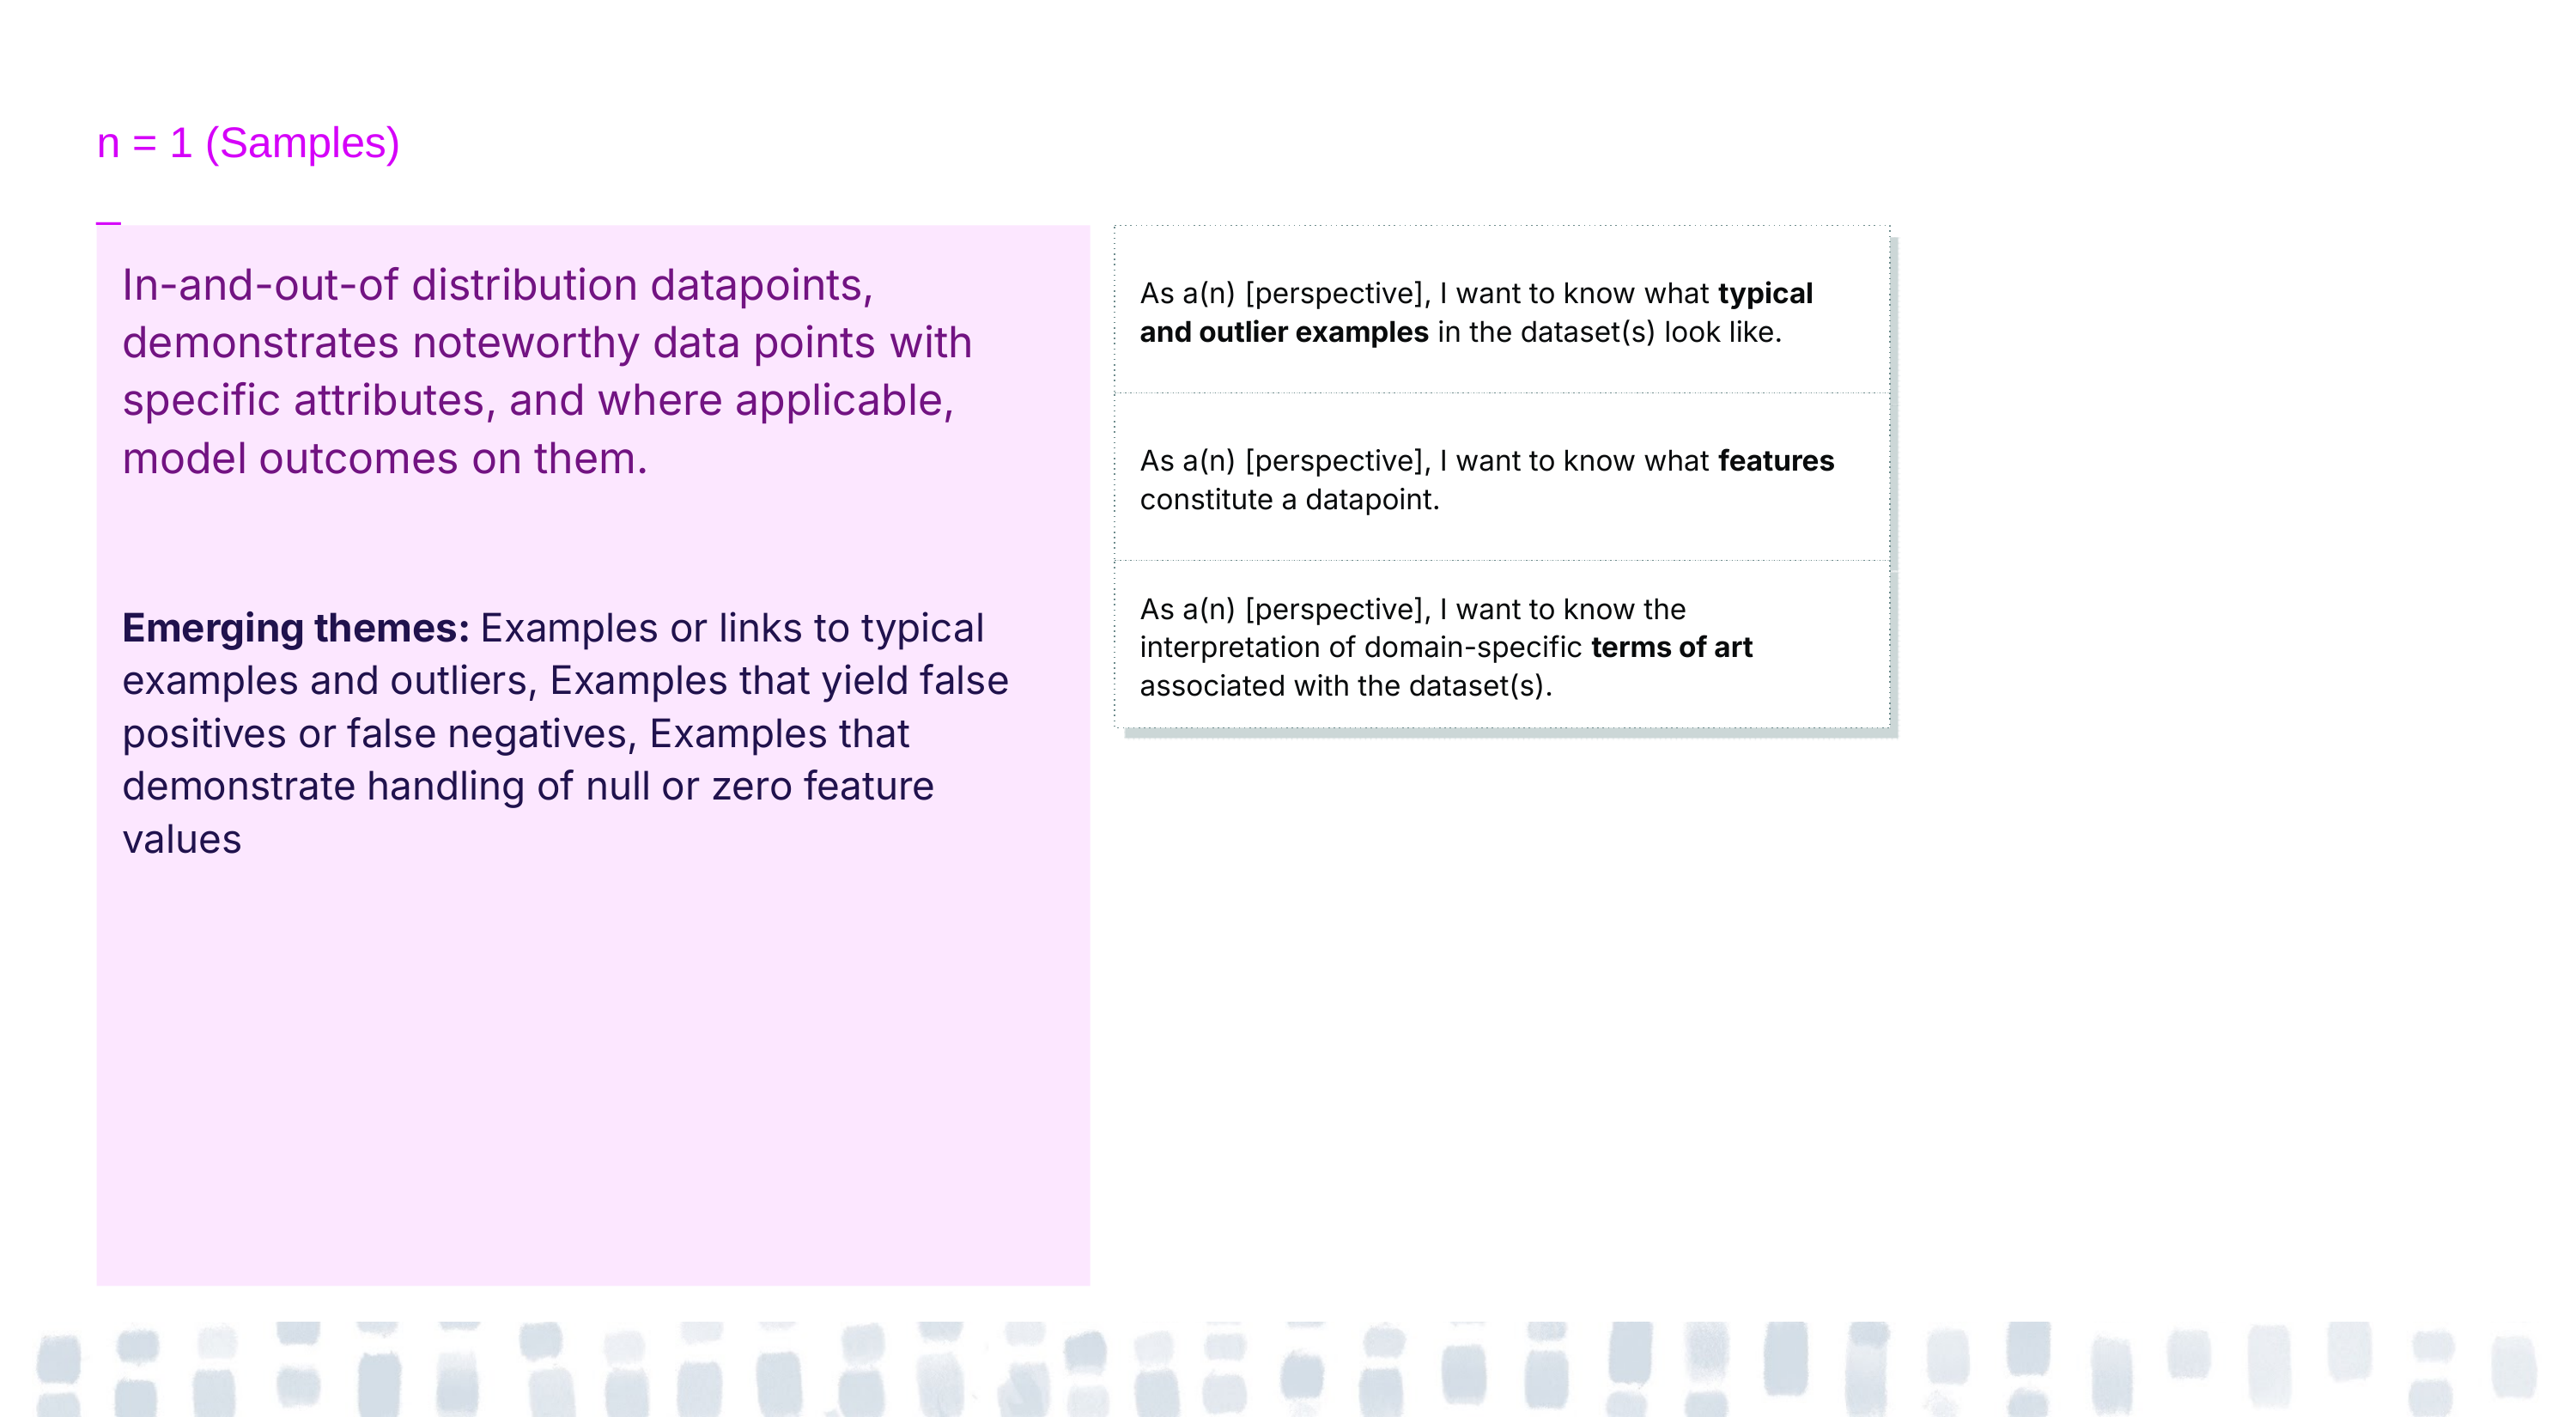

n = 1 (Samples)
_
In-and-out-of distribution datapoints, demonstrates noteworthy data points with specific attributes, and where applicable, model outcomes on them.

Emerging themes: Examples or links to typical examples and outliers, Examples that yield false positives or false negatives, Examples that demonstrate handling of null or zero feature values
As a(n) [perspective], I want to know what typical and outlier examples in the dataset(s) look like.
As a(n) [perspective], I want to know what features constitute a datapoint.
As a(n) [perspective], I want to know the interpretation of domain-specific terms of art associated with the dataset(s).